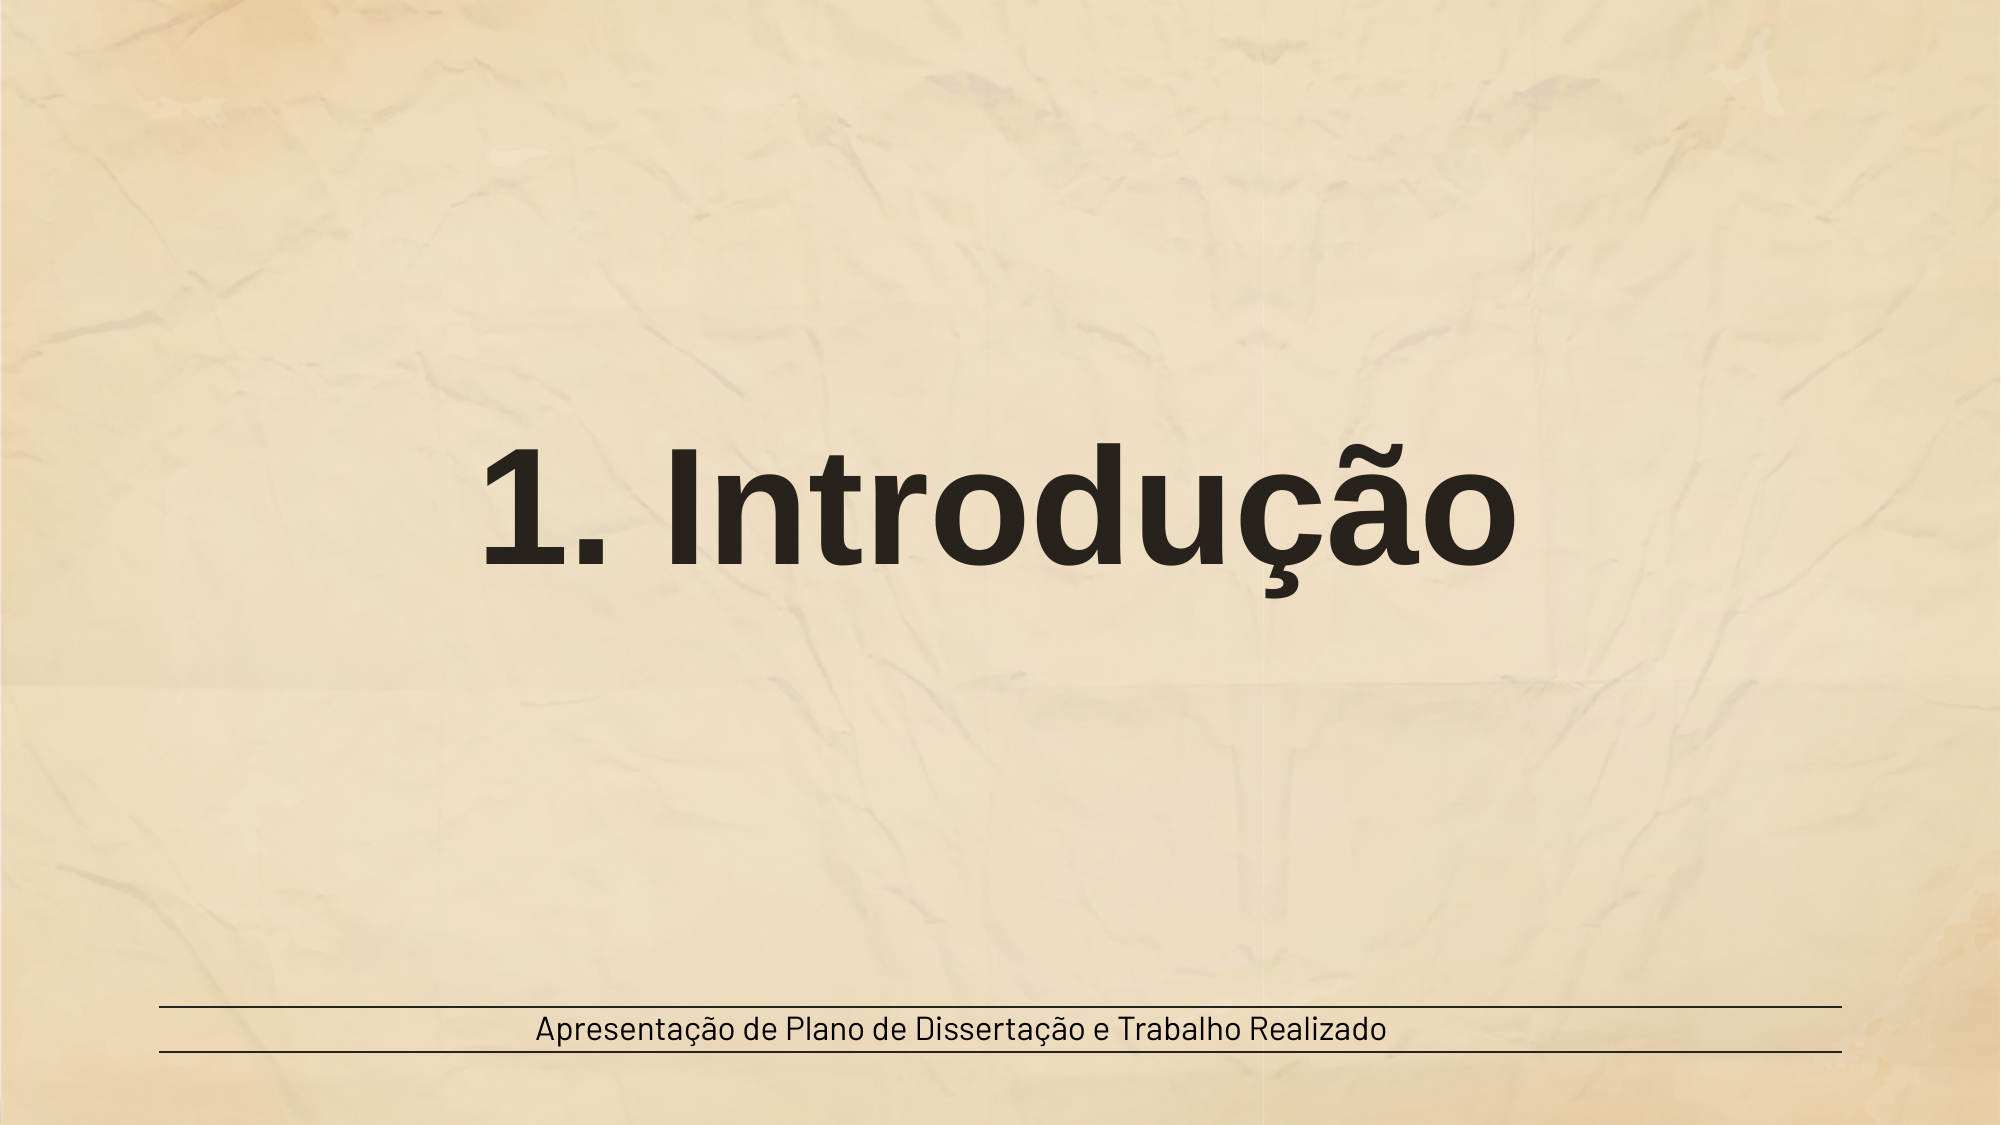

# 1. Introdução
Apresentação de Plano de Dissertação e Trabalho Realizado